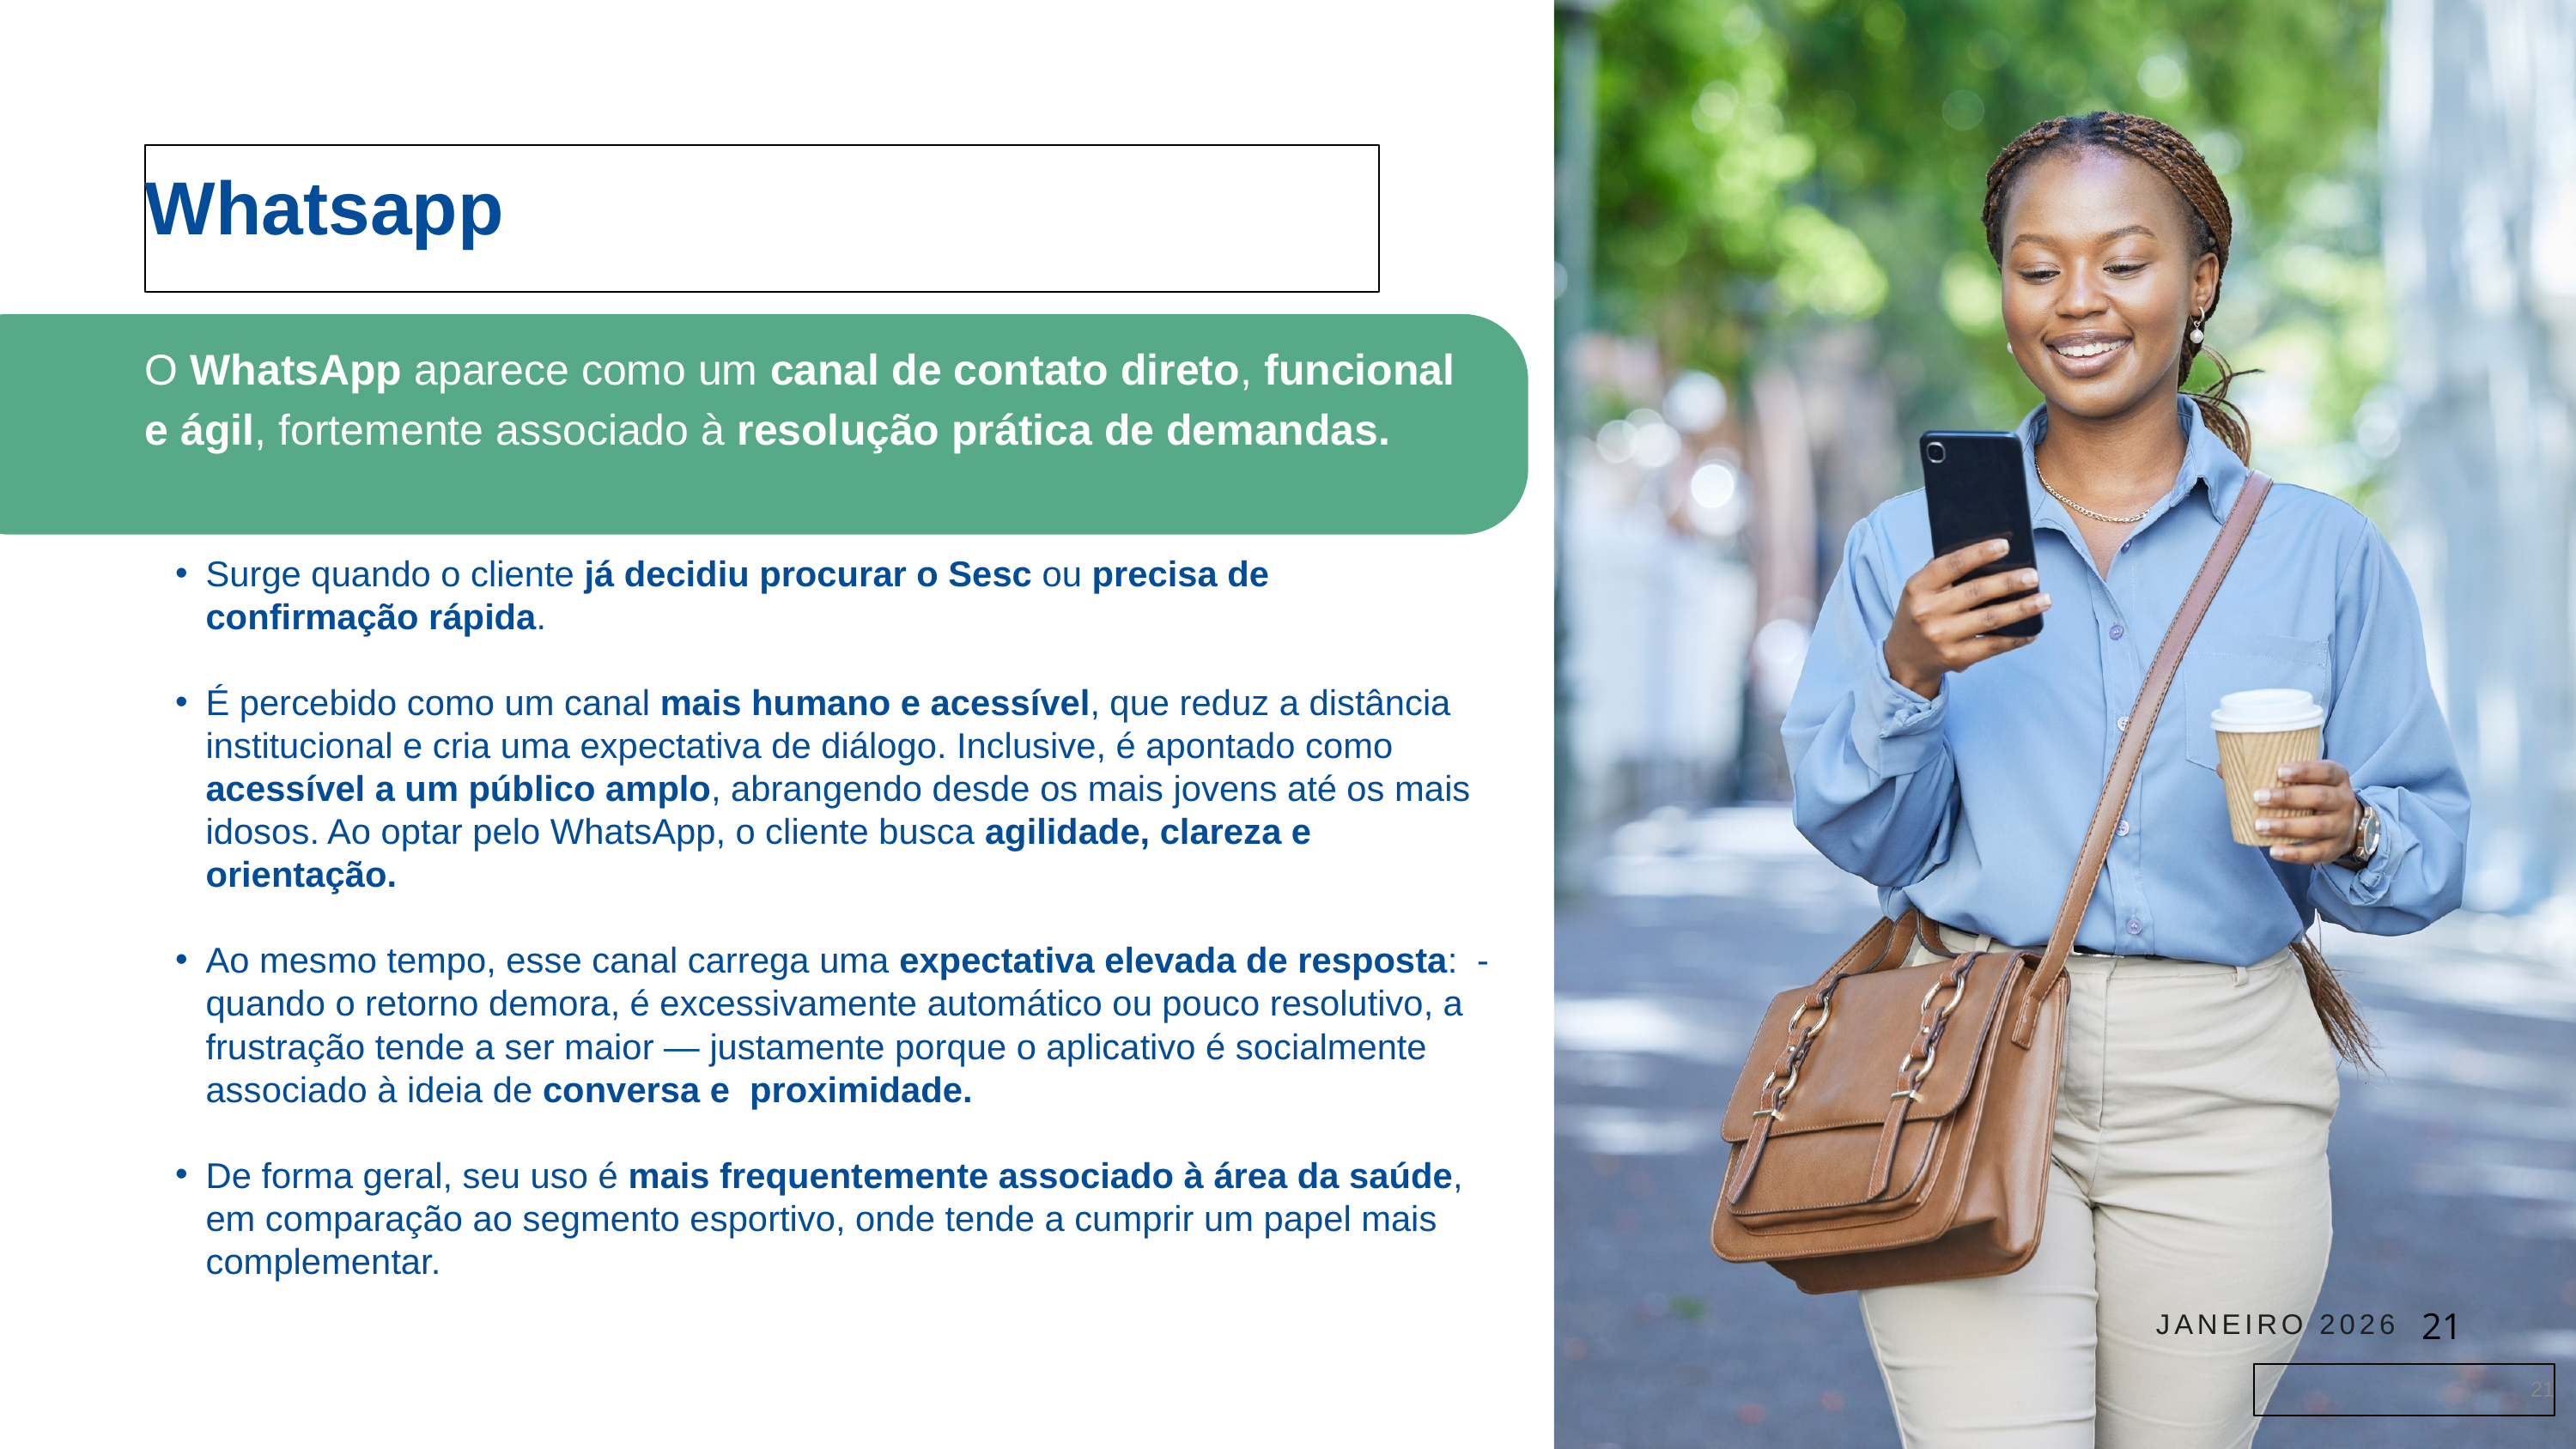

Whatsapp
O WhatsApp aparece como um canal de contato direto, funcional e ágil, fortemente associado à resolução prática de demandas.
Surge quando o cliente já decidiu procurar o Sesc ou precisa de confirmação rápida.

É percebido como um canal mais humano e acessível, que reduz a distância institucional e cria uma expectativa de diálogo. Inclusive, é apontado como acessível a um público amplo, abrangendo desde os mais jovens até os mais idosos. Ao optar pelo WhatsApp, o cliente busca agilidade, clareza e orientação.

Ao mesmo tempo, esse canal carrega uma expectativa elevada de resposta:  - quando o retorno demora, é excessivamente automático ou pouco resolutivo, a frustração tende a ser maior — justamente porque o aplicativo é socialmente associado à ideia de conversa e  proximidade.

De forma geral, seu uso é mais frequentemente associado à área da saúde, em comparação ao segmento esportivo, onde tende a cumprir um papel mais complementar.
21
JANEIRO 2026

21